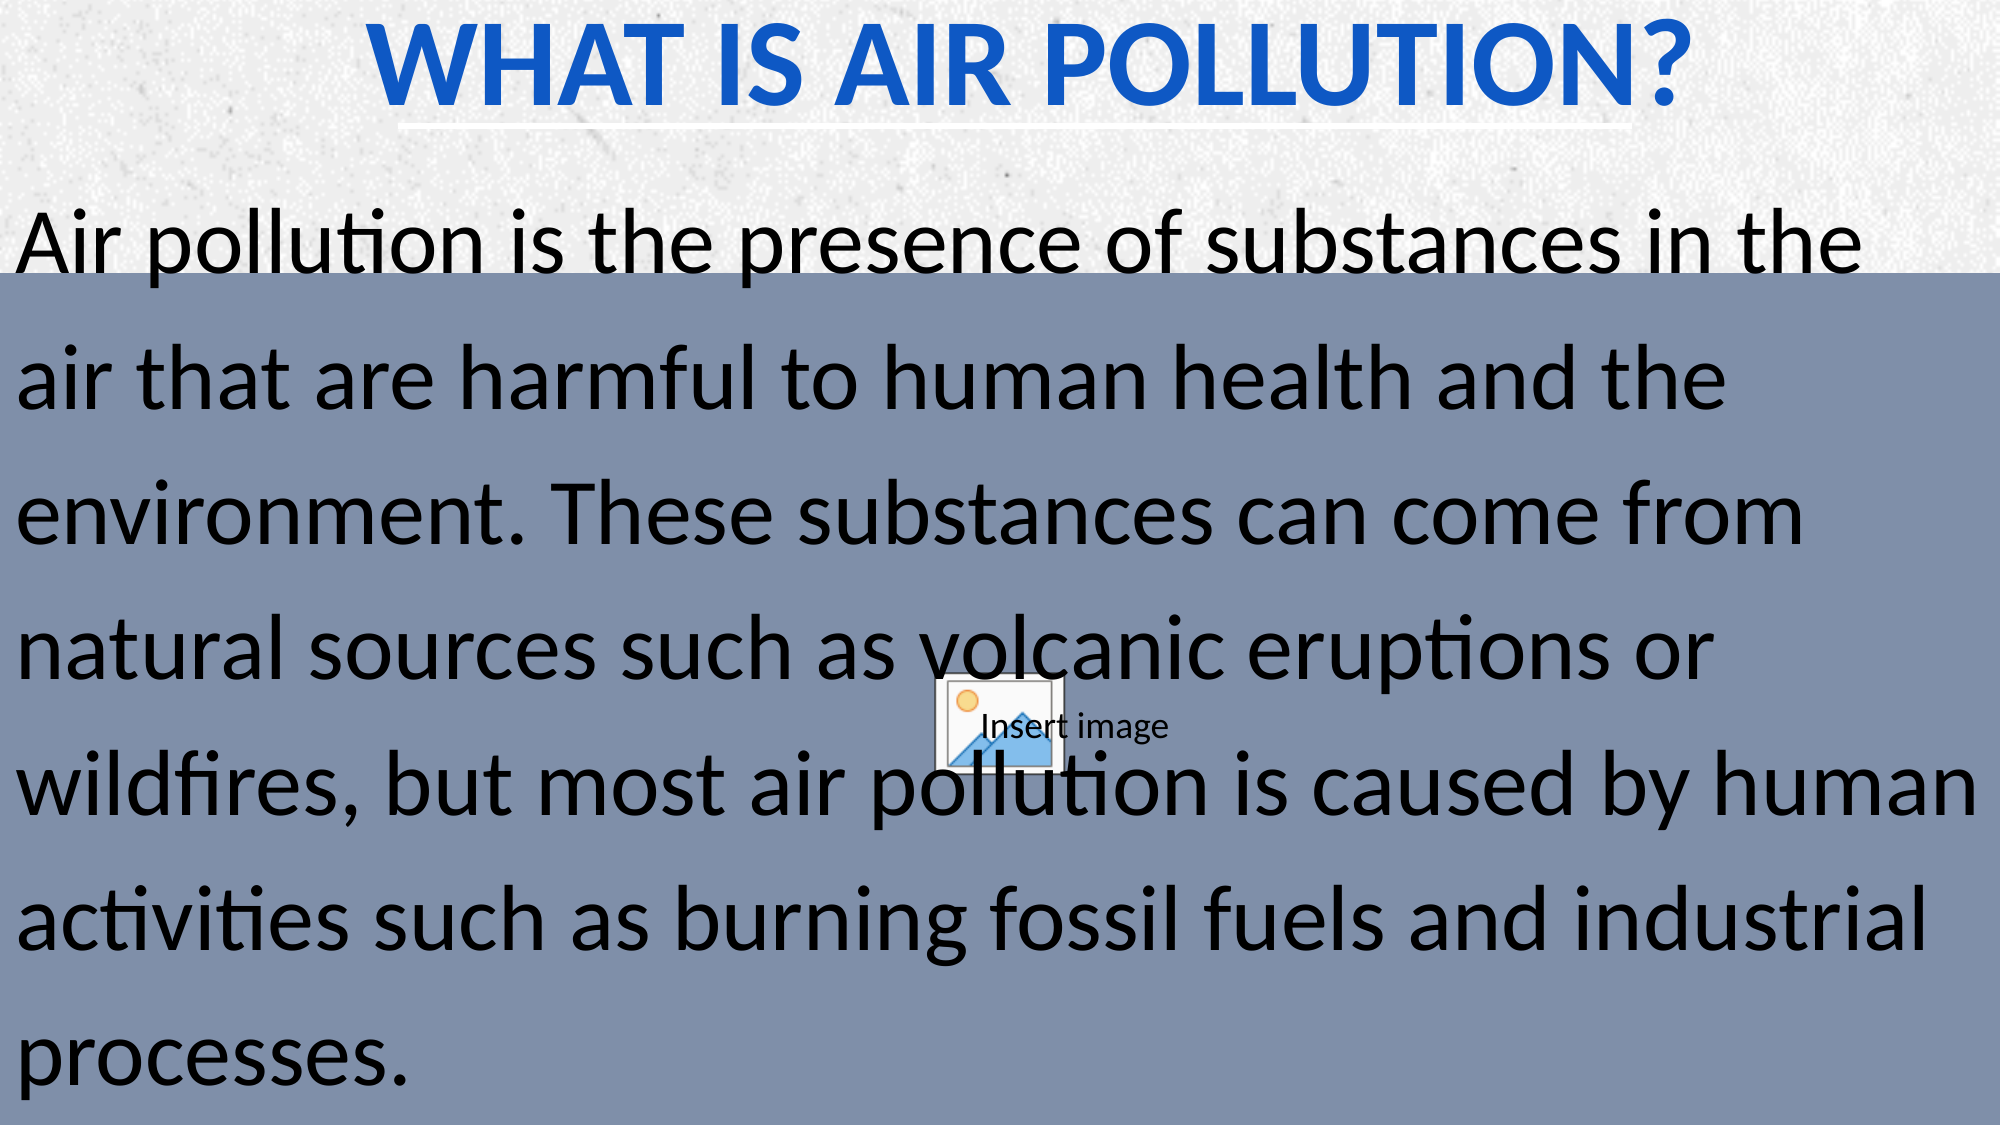

# What is Air Pollution?
Air pollution is the presence of substances in the air that are harmful to human health and the environment. These substances can come from natural sources such as volcanic eruptions or wildfires, but most air pollution is caused by human activities such as burning fossil fuels and industrial processes.